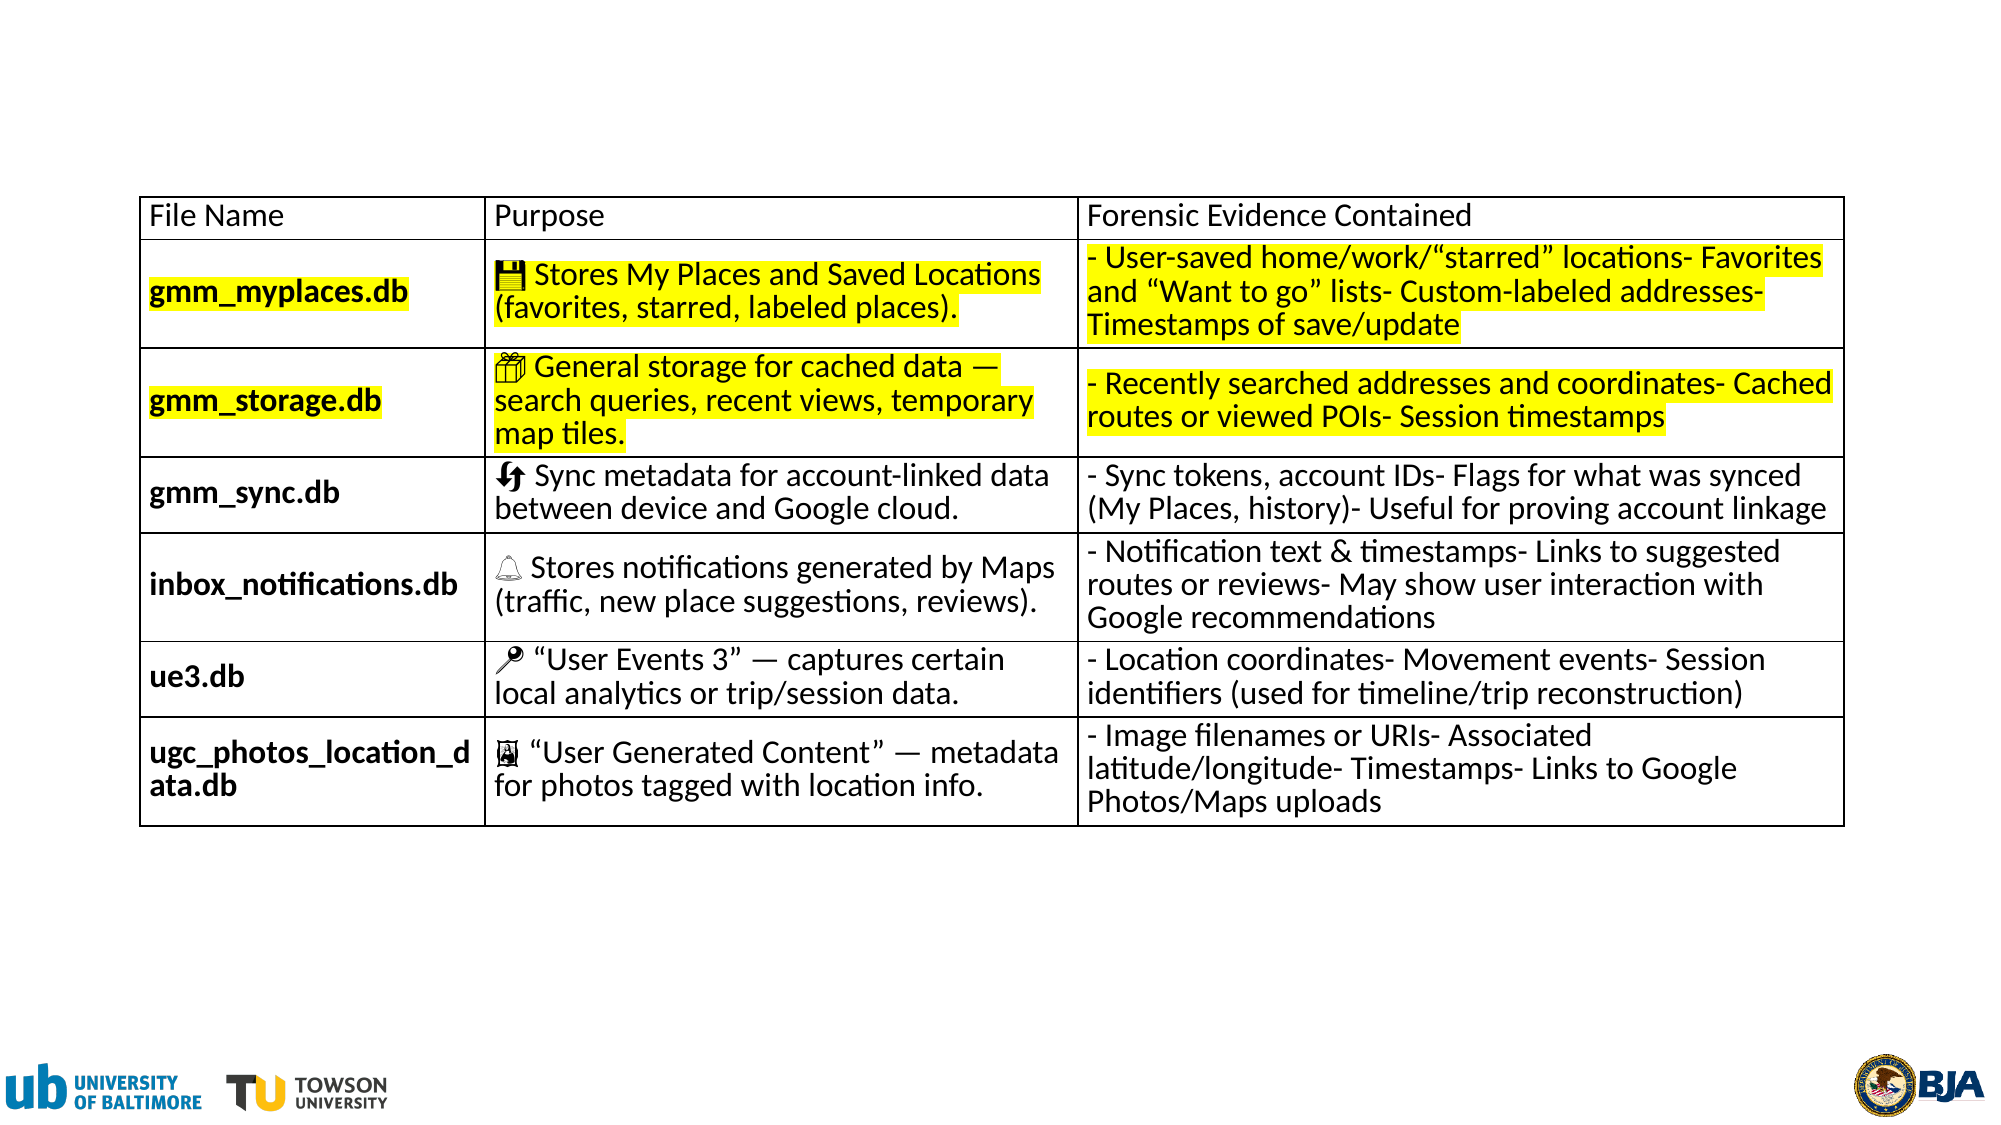

| File Name | Purpose | Forensic Evidence Contained |
| --- | --- | --- |
| gmm\_myplaces.db | 💾 Stores My Places and Saved Locations (favorites, starred, labeled places). | - User-saved home/work/“starred” locations- Favorites and “Want to go” lists- Custom-labeled addresses- Timestamps of save/update |
| gmm\_storage.db | 📦 General storage for cached data — search queries, recent views, temporary map tiles. | - Recently searched addresses and coordinates- Cached routes or viewed POIs- Session timestamps |
| gmm\_sync.db | 🔄 Sync metadata for account-linked data between device and Google cloud. | - Sync tokens, account IDs- Flags for what was synced (My Places, history)- Useful for proving account linkage |
| inbox\_notifications.db | 🔔 Stores notifications generated by Maps (traffic, new place suggestions, reviews). | - Notification text & timestamps- Links to suggested routes or reviews- May show user interaction with Google recommendations |
| ue3.db | 📍 “User Events 3” — captures certain local analytics or trip/session data. | - Location coordinates- Movement events- Session identifiers (used for timeline/trip reconstruction) |
| ugc\_photos\_location\_data.db | 🖼 “User Generated Content” — metadata for photos tagged with location info. | - Image filenames or URIs- Associated latitude/longitude- Timestamps- Links to Google Photos/Maps uploads |